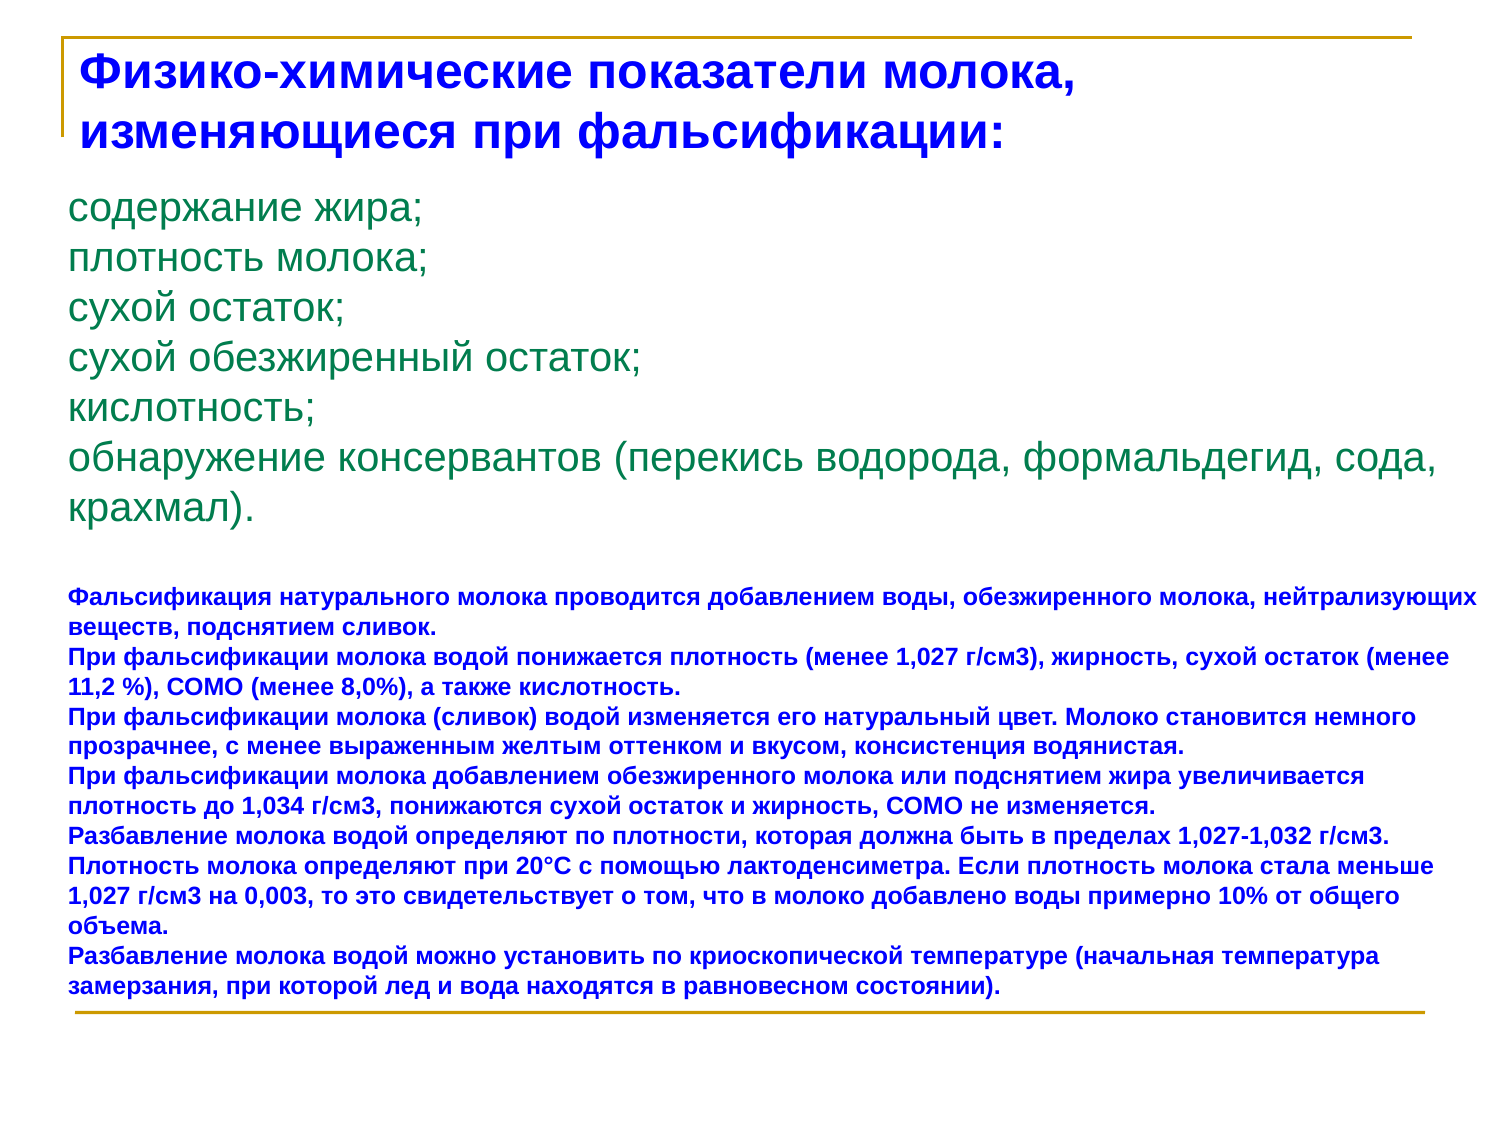

Физико-химические показатели молока, изменяющиеся при фальсификации:
содержание жира;
плотность молока;
сухой остаток;
сухой обезжиренный остаток;
кислотность;
обнаружение консервантов (перекись водорода, формальдегид, сода, крахмал).

Фальсификация натурального молока проводится добавлением воды, обезжиренного молока, нейтрализующих веществ, подснятием сливок. 
При фальсификации молока водой понижается плотность (менее 1,027 г/см3), жирность, сухой остаток (менее 11,2 %), СОМО (менее 8,0%), а также кислотность. 
При фальсификации молока (сливок) водой изменяется его натуральный цвет. Молоко становится немного прозрачнее, с менее выраженным желтым оттенком и вкусом, консистенция водянистая. 
При фальсификации молока добавлением обезжиренного молока или подснятием жира увеличивается плотность до 1,034 г/см3, понижаются сухой остаток и жирность, СОМО не изменяется. 
Разбавление молока водой определяют по плотности, которая должна быть в пределах 1,027-1,032 г/см3. Плотность молока определяют при 20°С с помощью лактоденсиметра. Если плотность молока стала меньше 1,027 г/см3 на 0,003, то это свидетельствует о том, что в молоко добавлено воды примерно 10% от общего объема.
Разбавление молока водой можно установить по криоскопической температуре (начальная температура замерзания, при которой лед и вода находятся в равновесном состоянии).